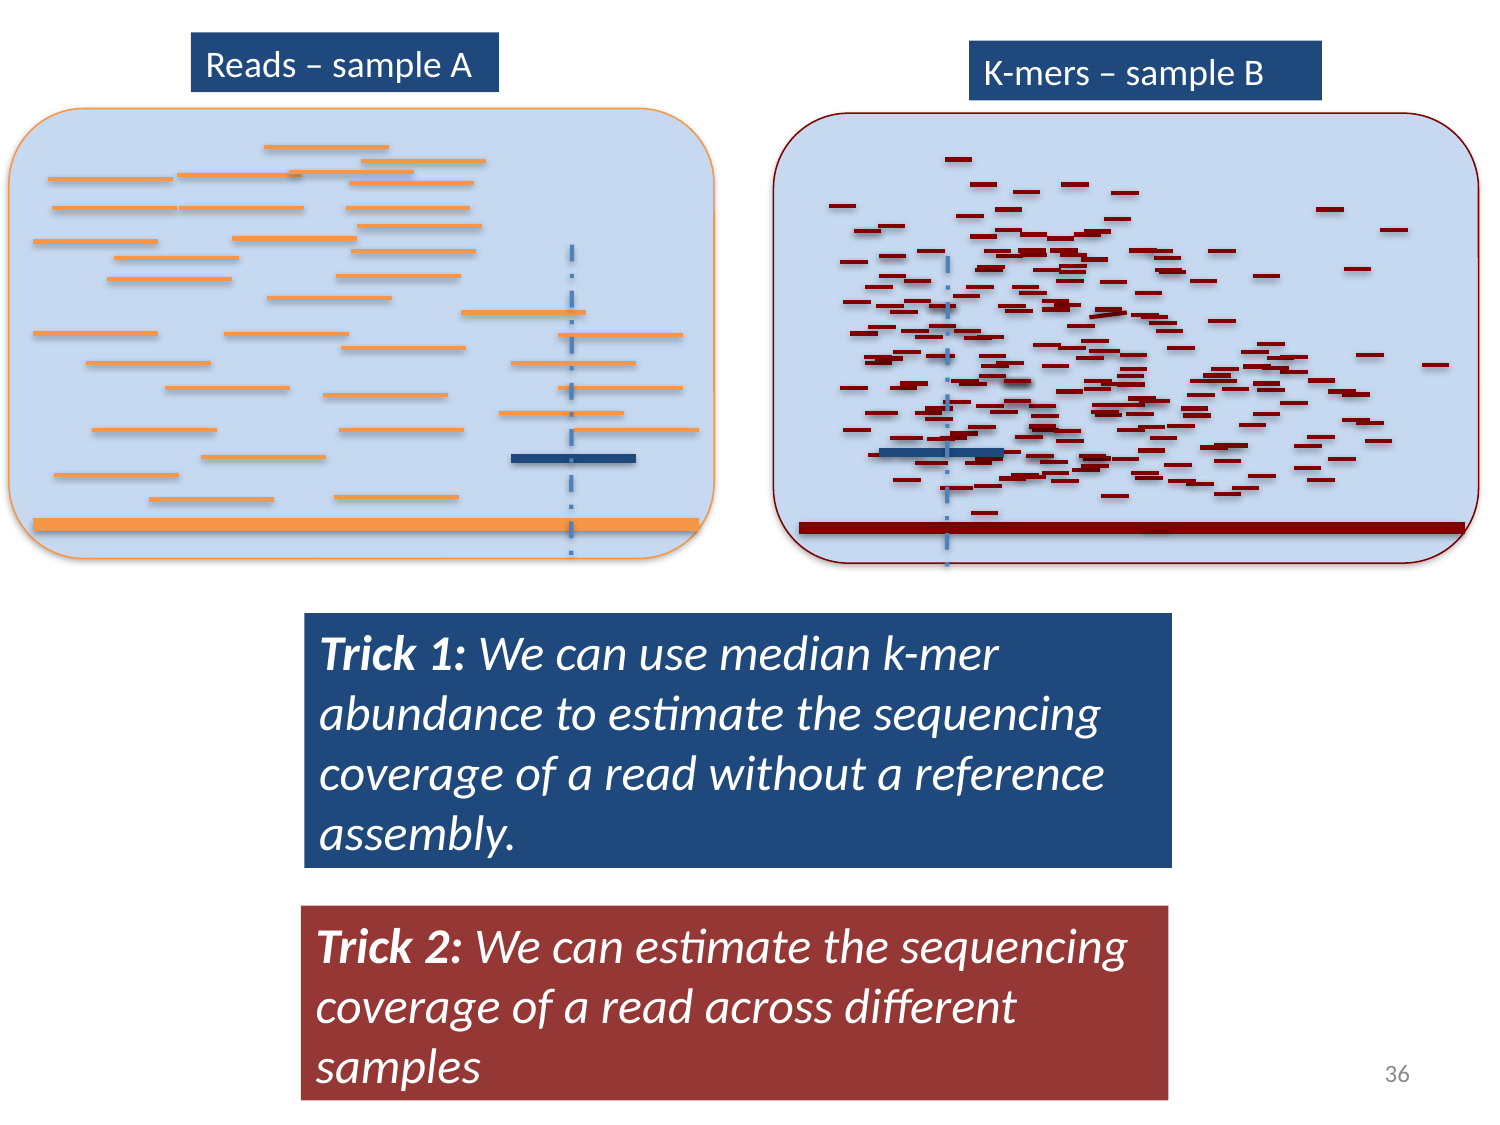

Reads – sample A
K-mers – sample B

Trick 1: We can use median k-mer abundance to estimate the sequencing coverage of a read without a reference assembly.
Trick 2: We can estimate the sequencing coverage of a read across different samples
36